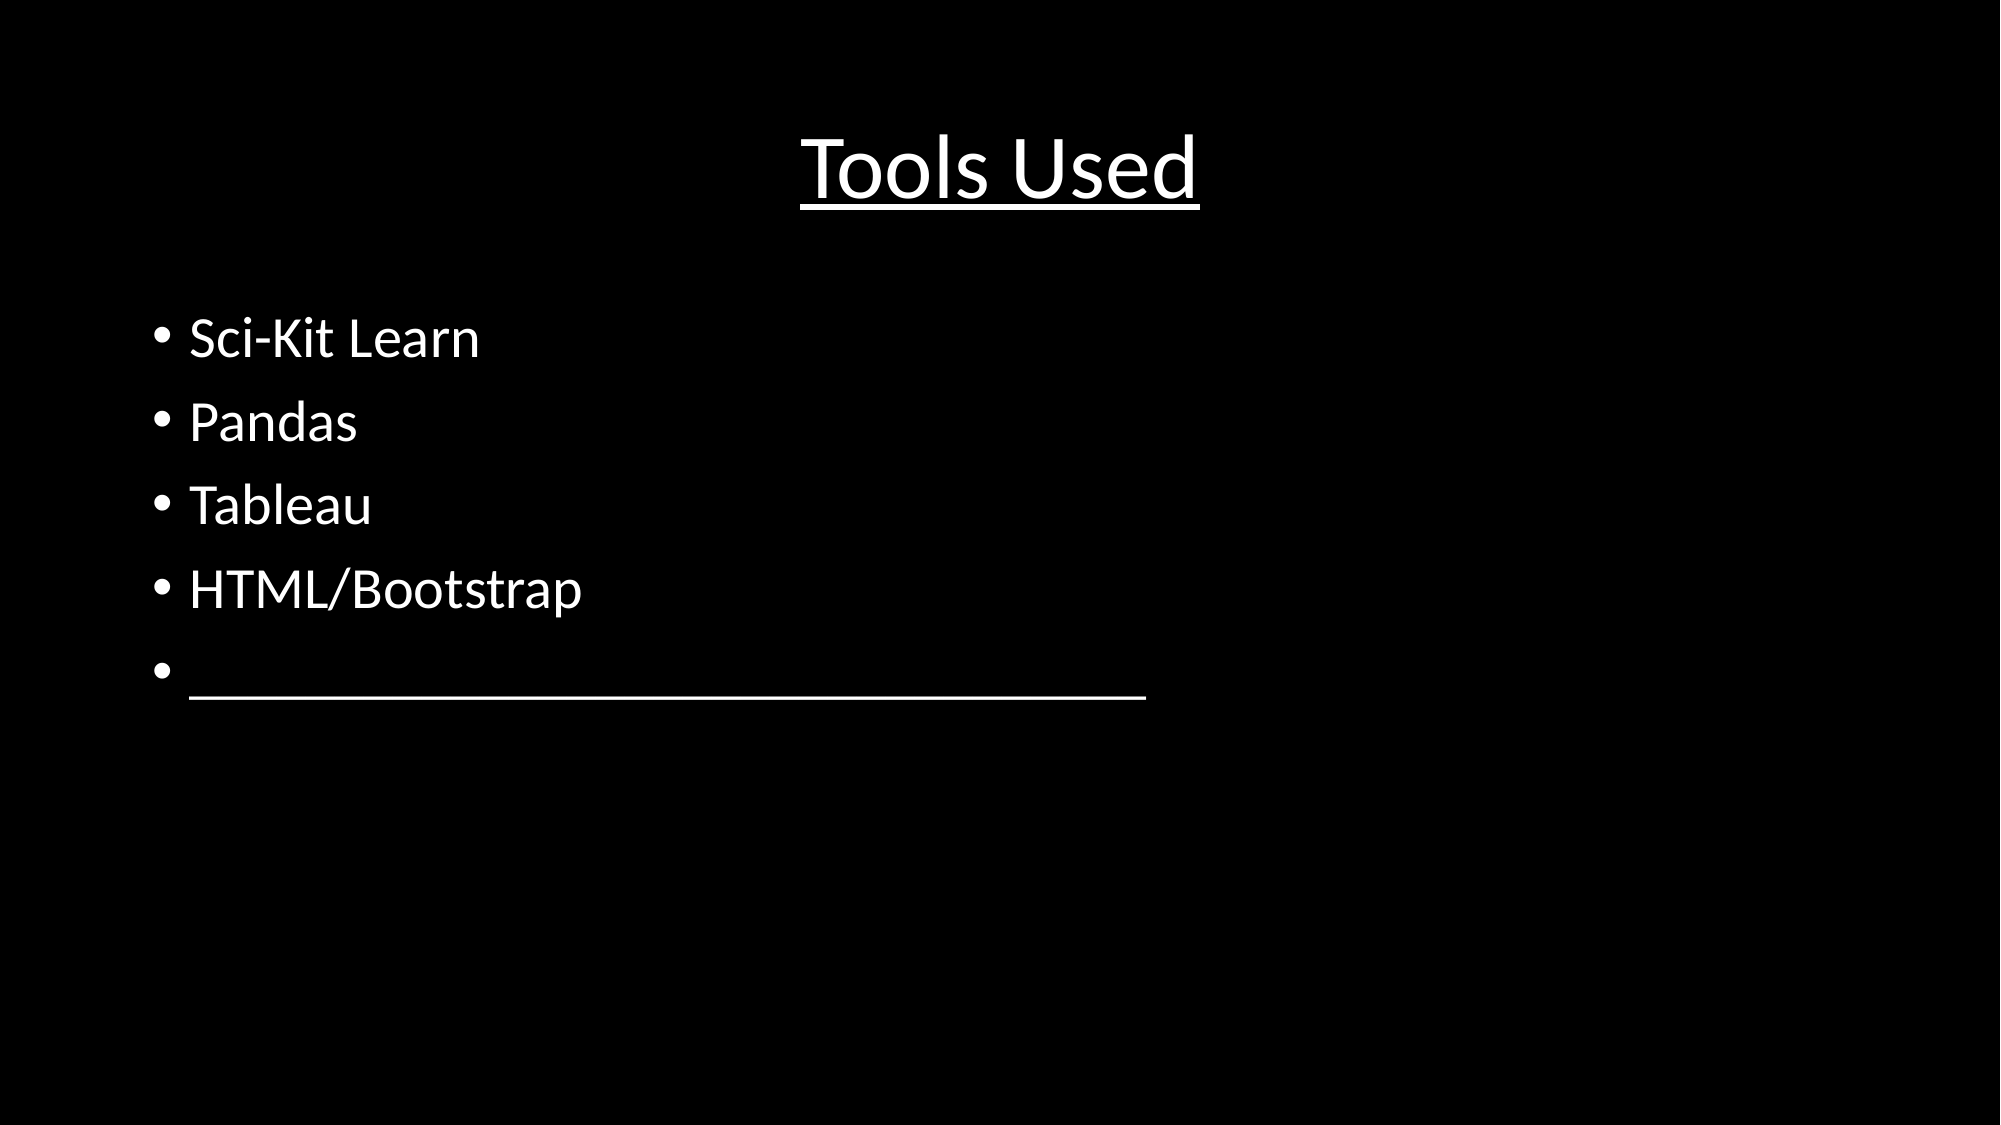

# Tools Used
Sci-Kit Learn
Pandas
Tableau
HTML/Bootstrap
_________________________________